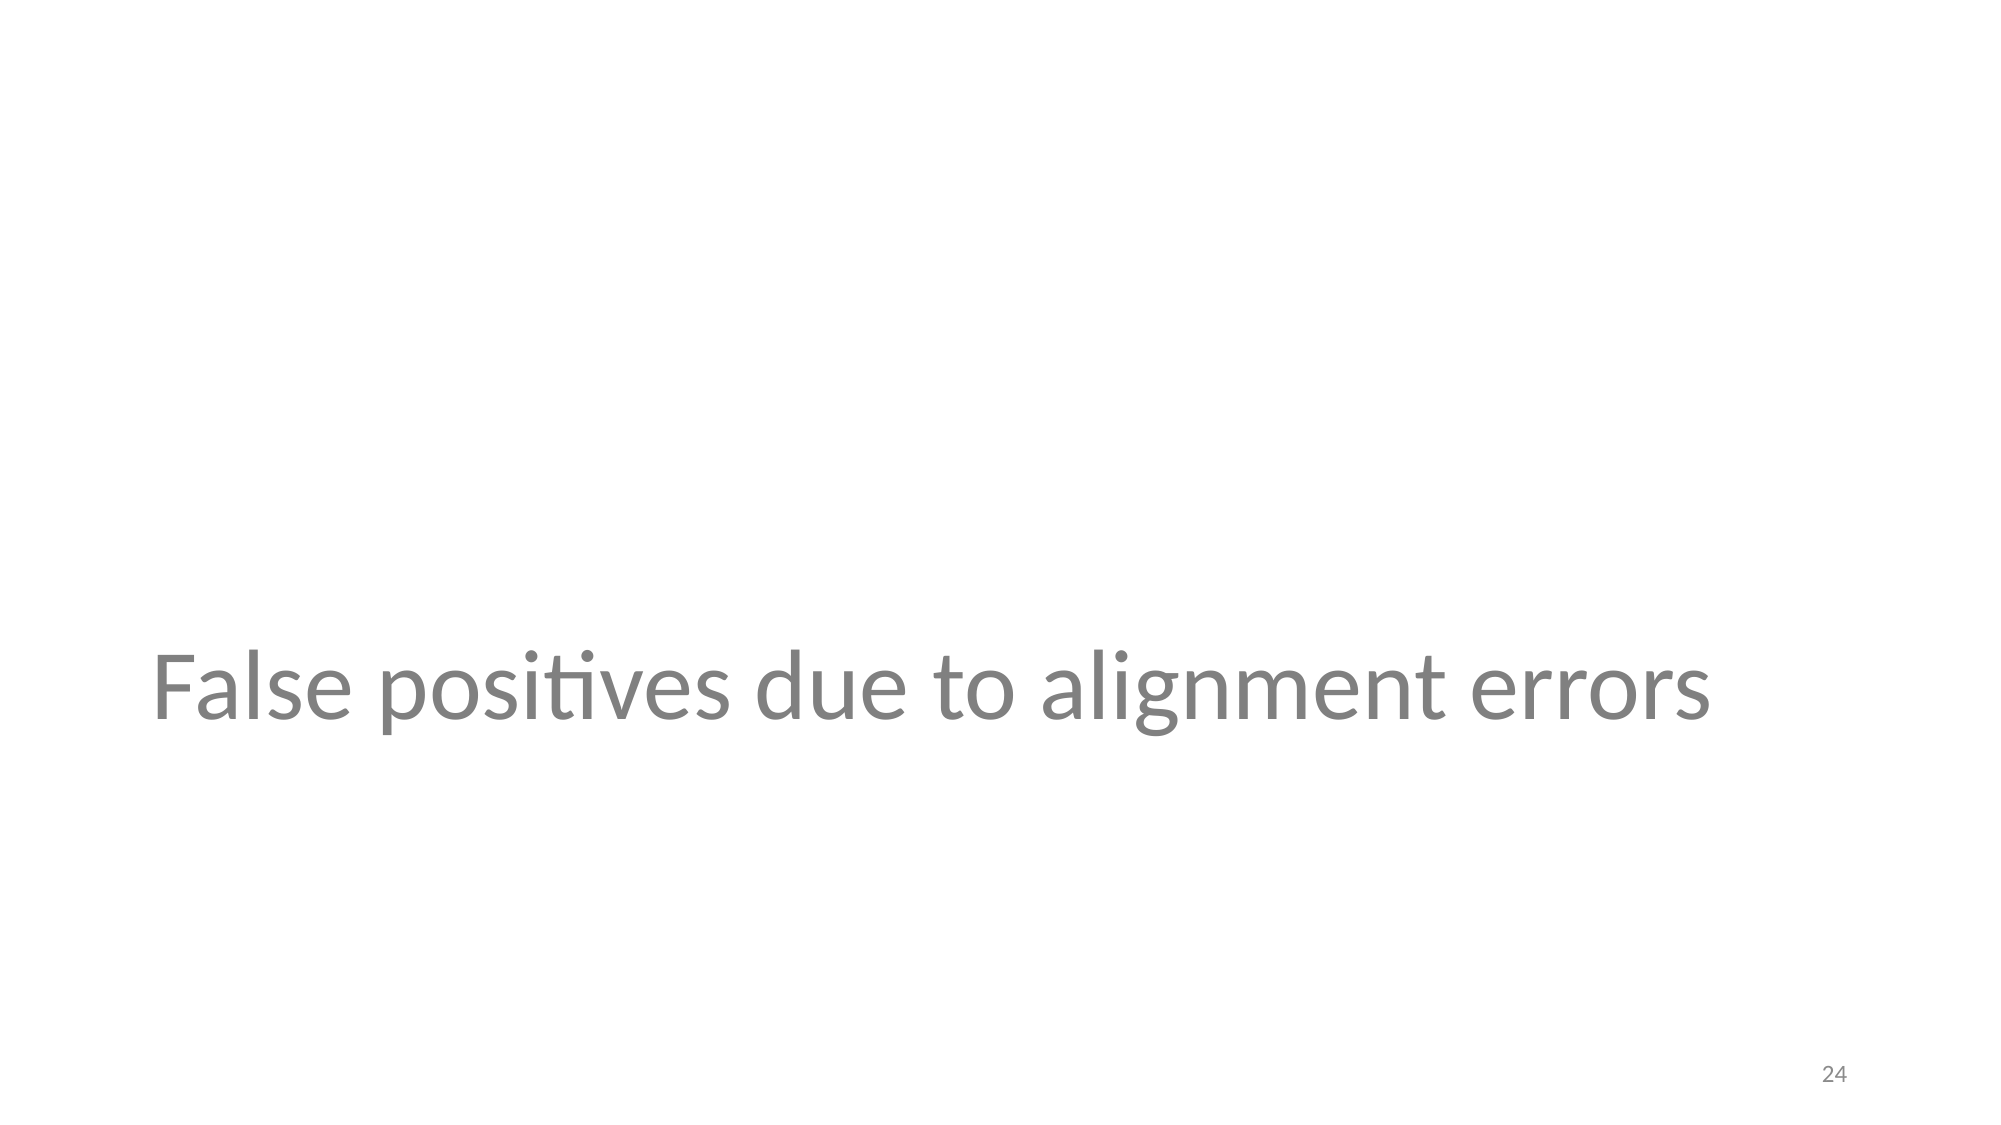

# False positives due to alignment errors
24